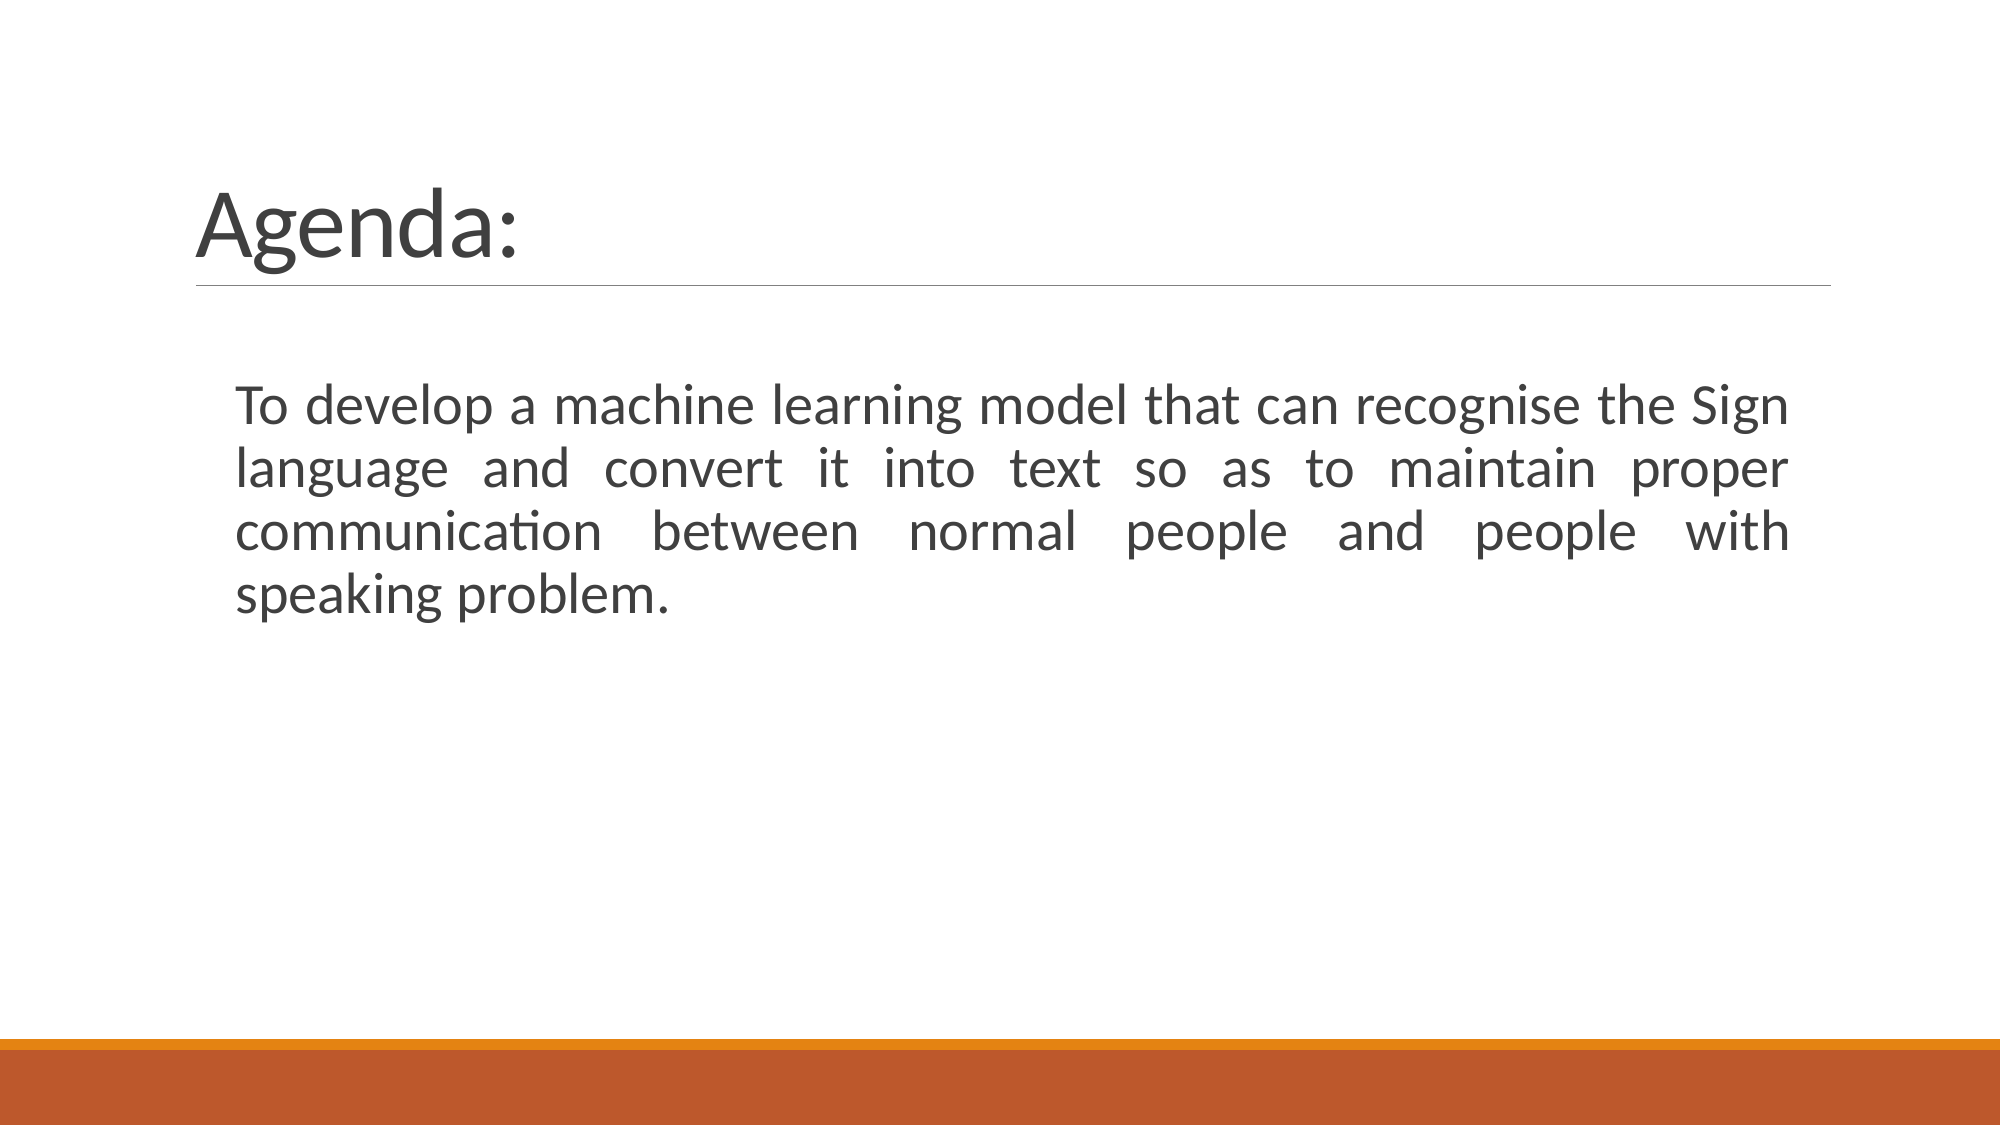

# Agenda:
To develop a machine learning model that can recognise the Sign language and convert it into text so as to maintain proper communication between normal people and people with speaking problem.